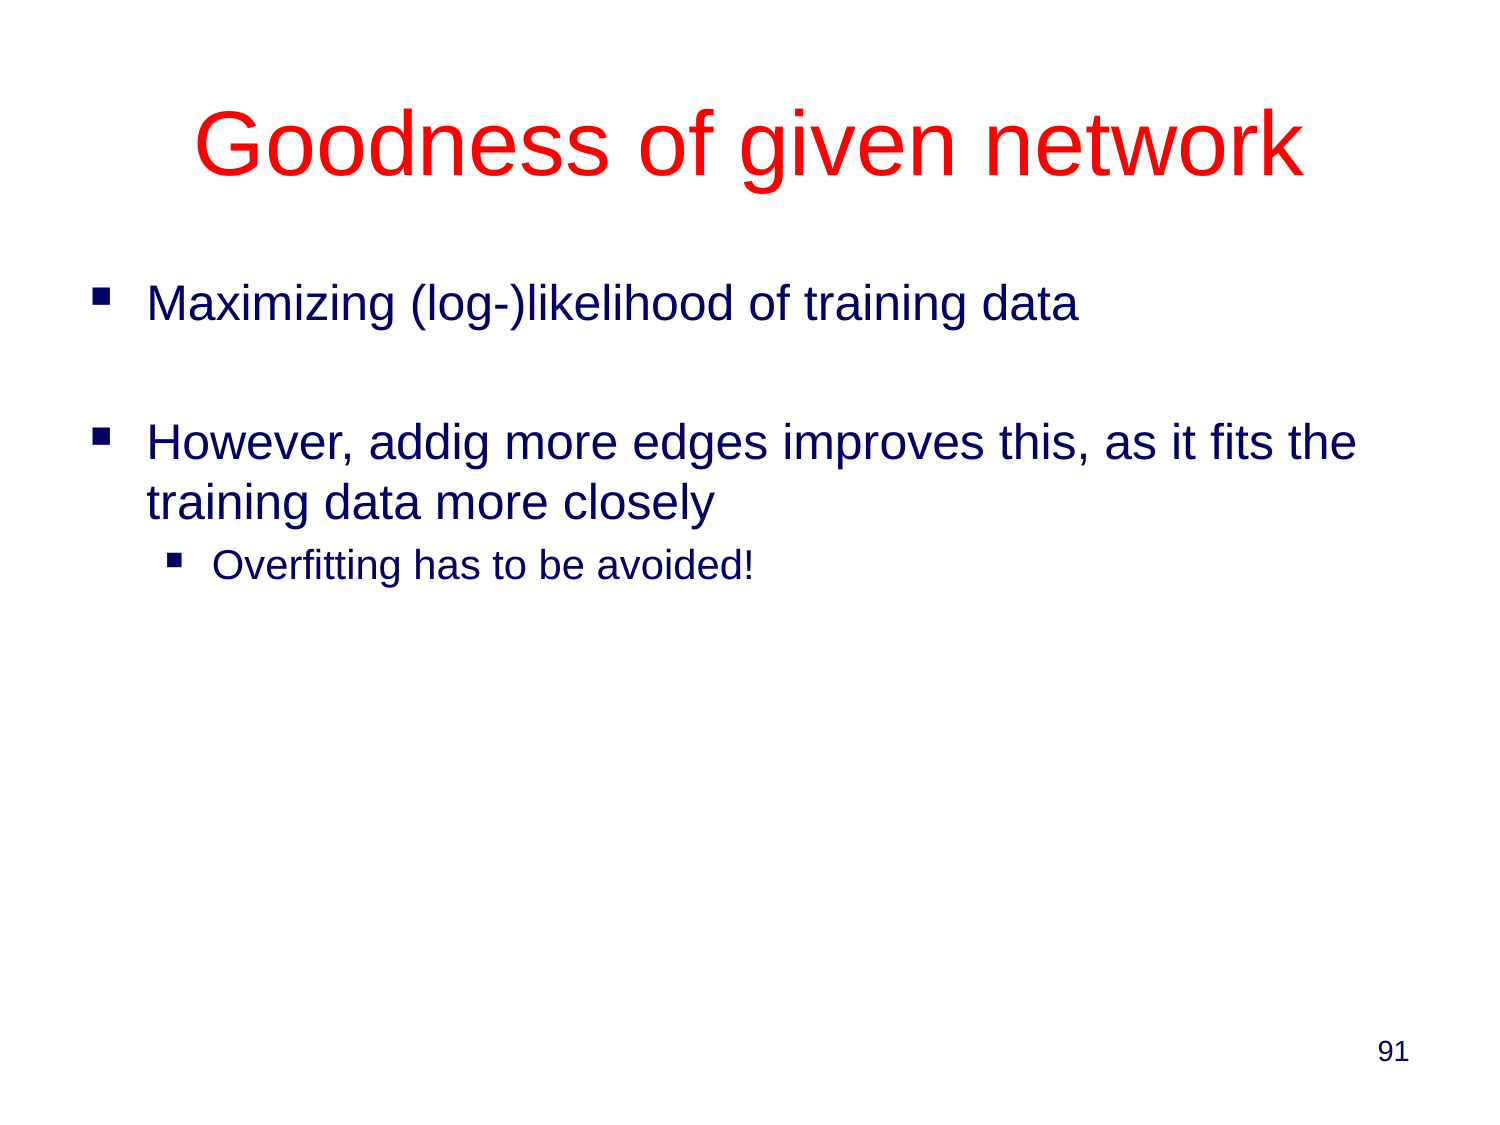

# Goodness of given network
Maximizing (log-)likelihood of training data

However, addig more edges improves this, as it fits the training data more closely
Overfitting has to be avoided!

91